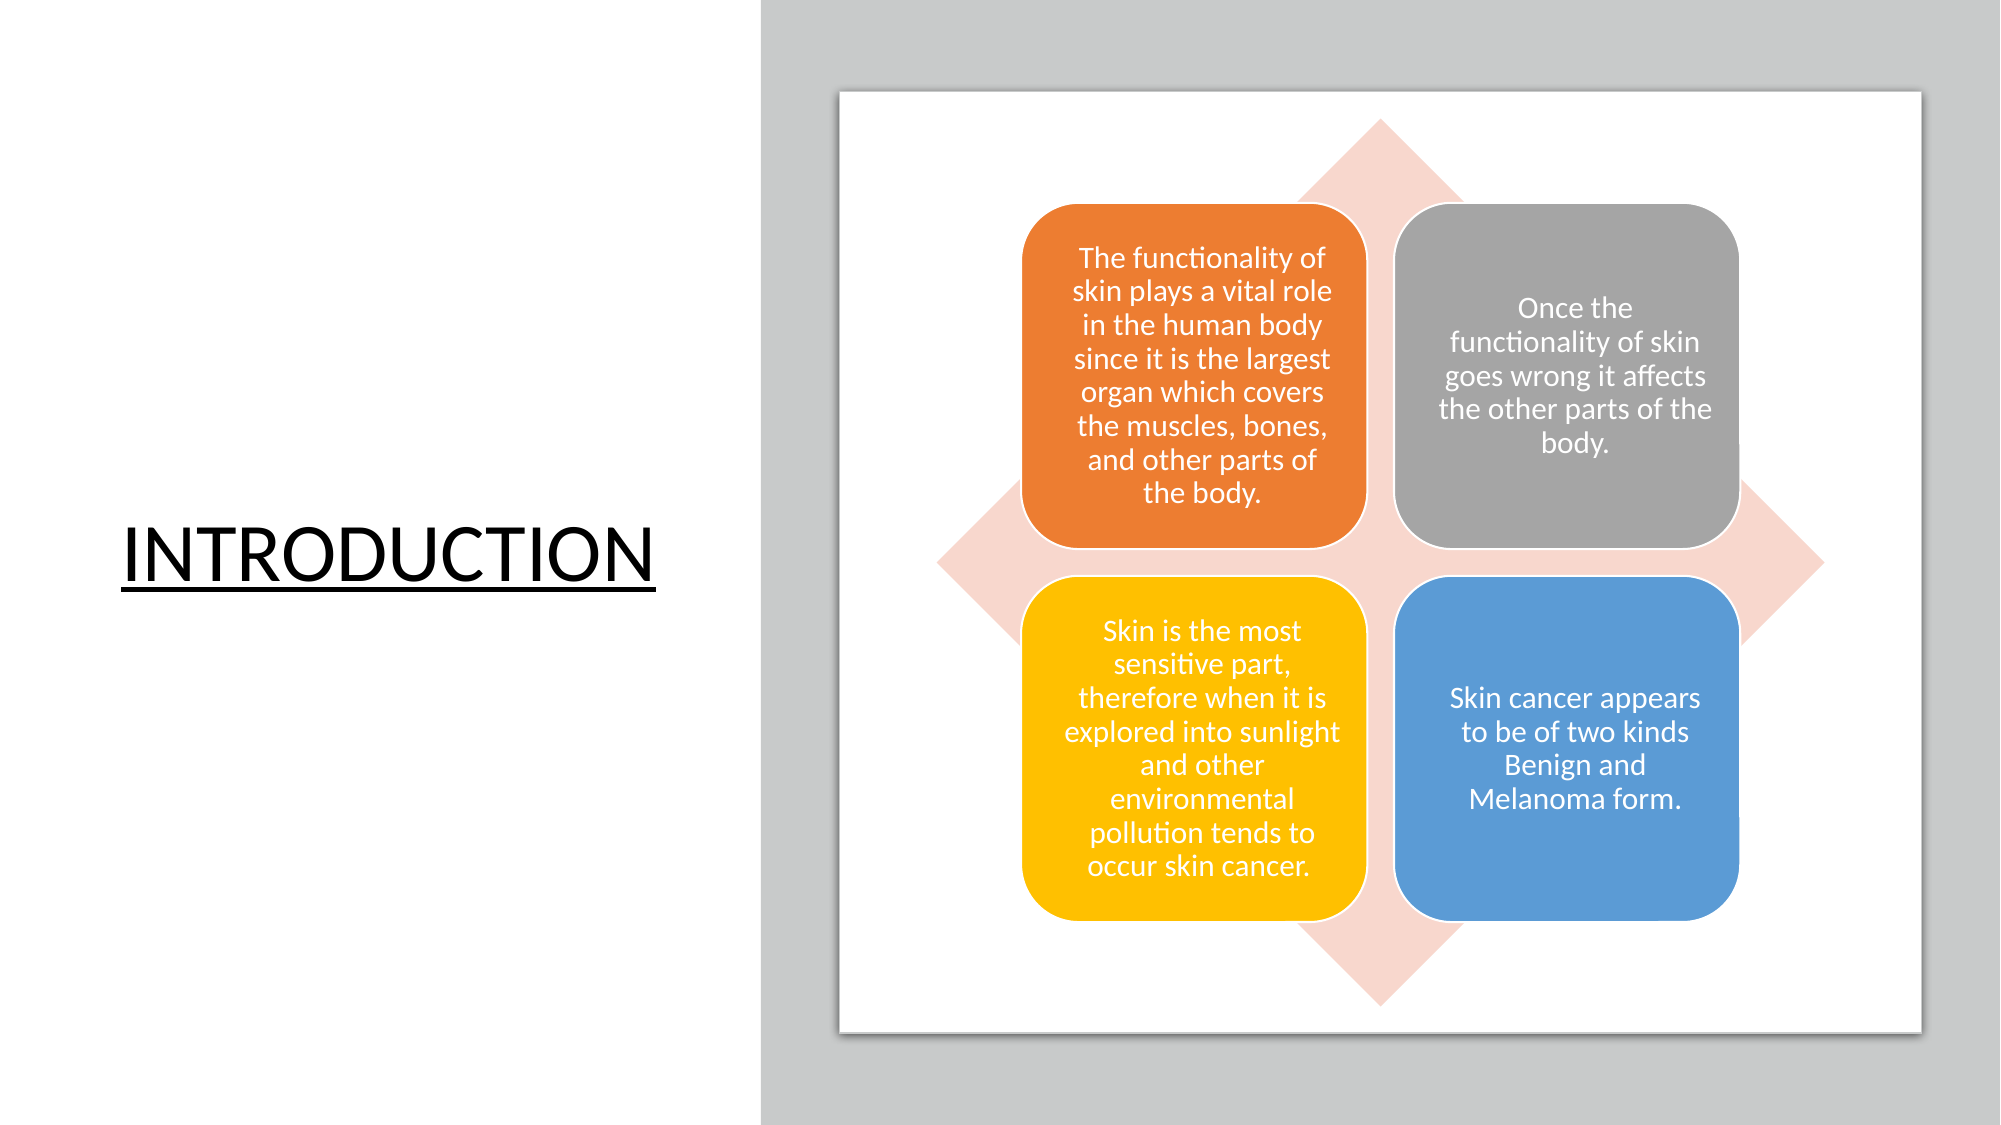

# INTRODUCTION
The functionality of skin plays a vital role in the human body since it is the largest organ which covers the muscles, bones, and other parts of the body.
Once the functionality of skin goes wrong it affects the other parts of the body.
Skin is the most sensitive part, therefore when it is explored into sunlight and other environmental pollution tends to occur skin cancer.
Skin cancer appears to be of two kinds Benign and Melanoma form.